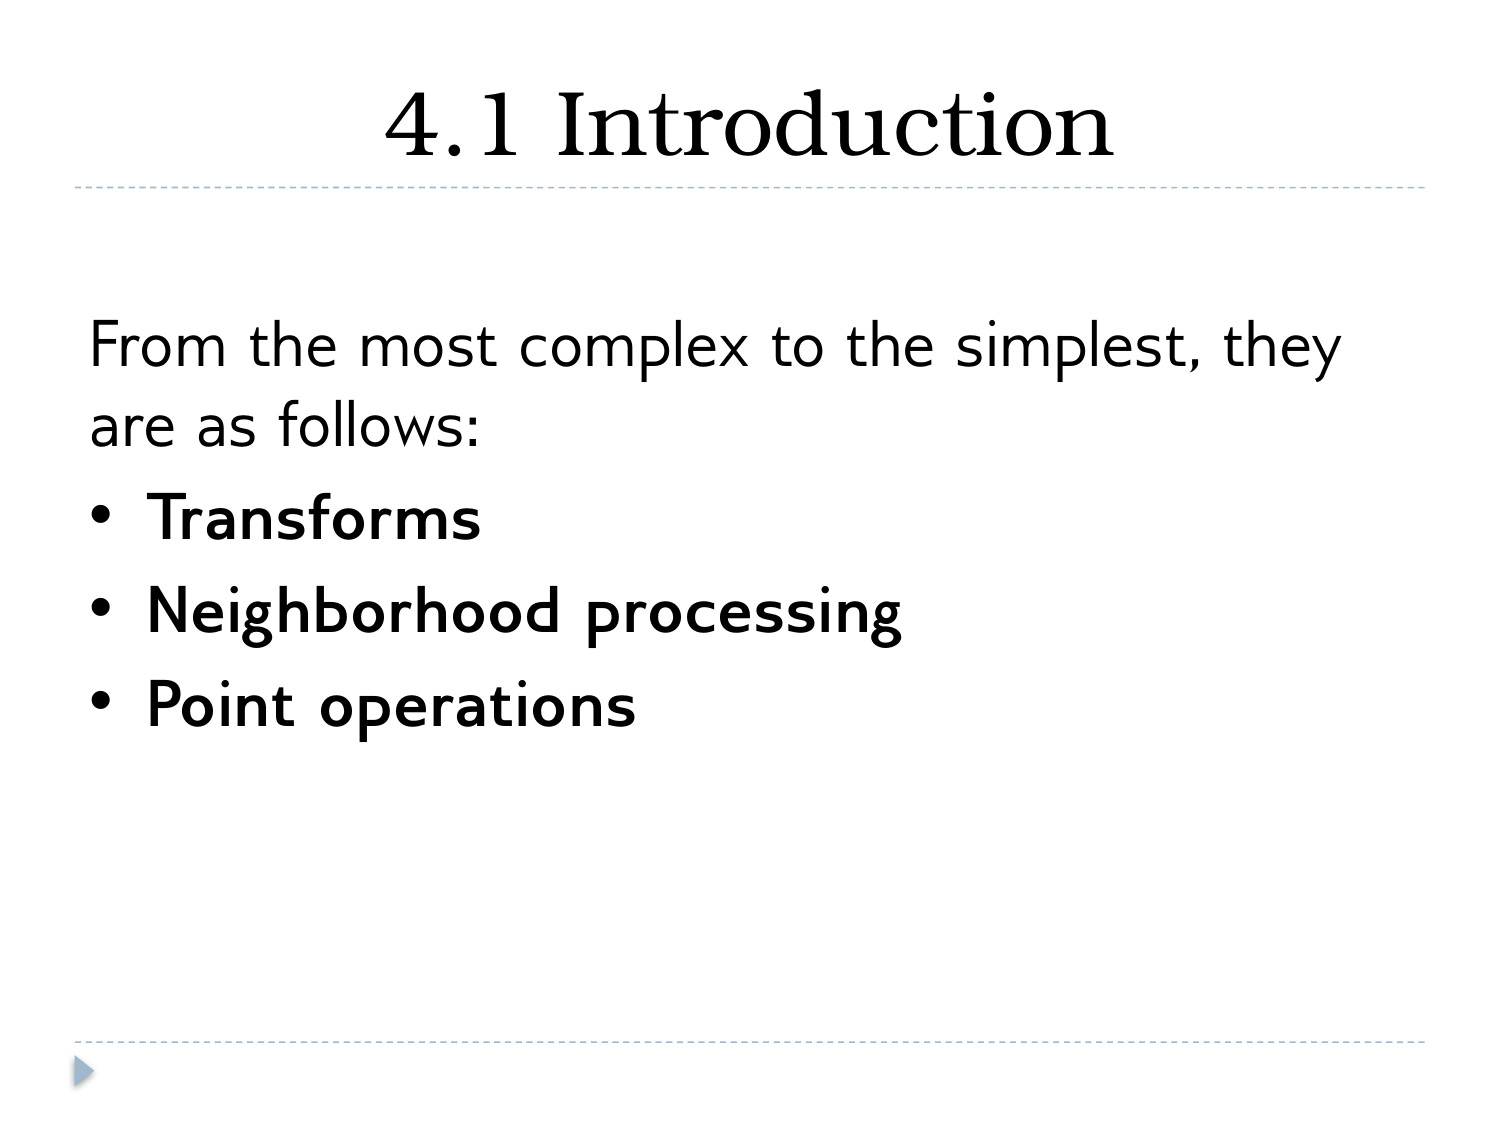

4.1 Introduction

From the most complex to the simplest, they are as follows:
Transforms
Neighborhood processing
Point operations

Ch4-p.65-66